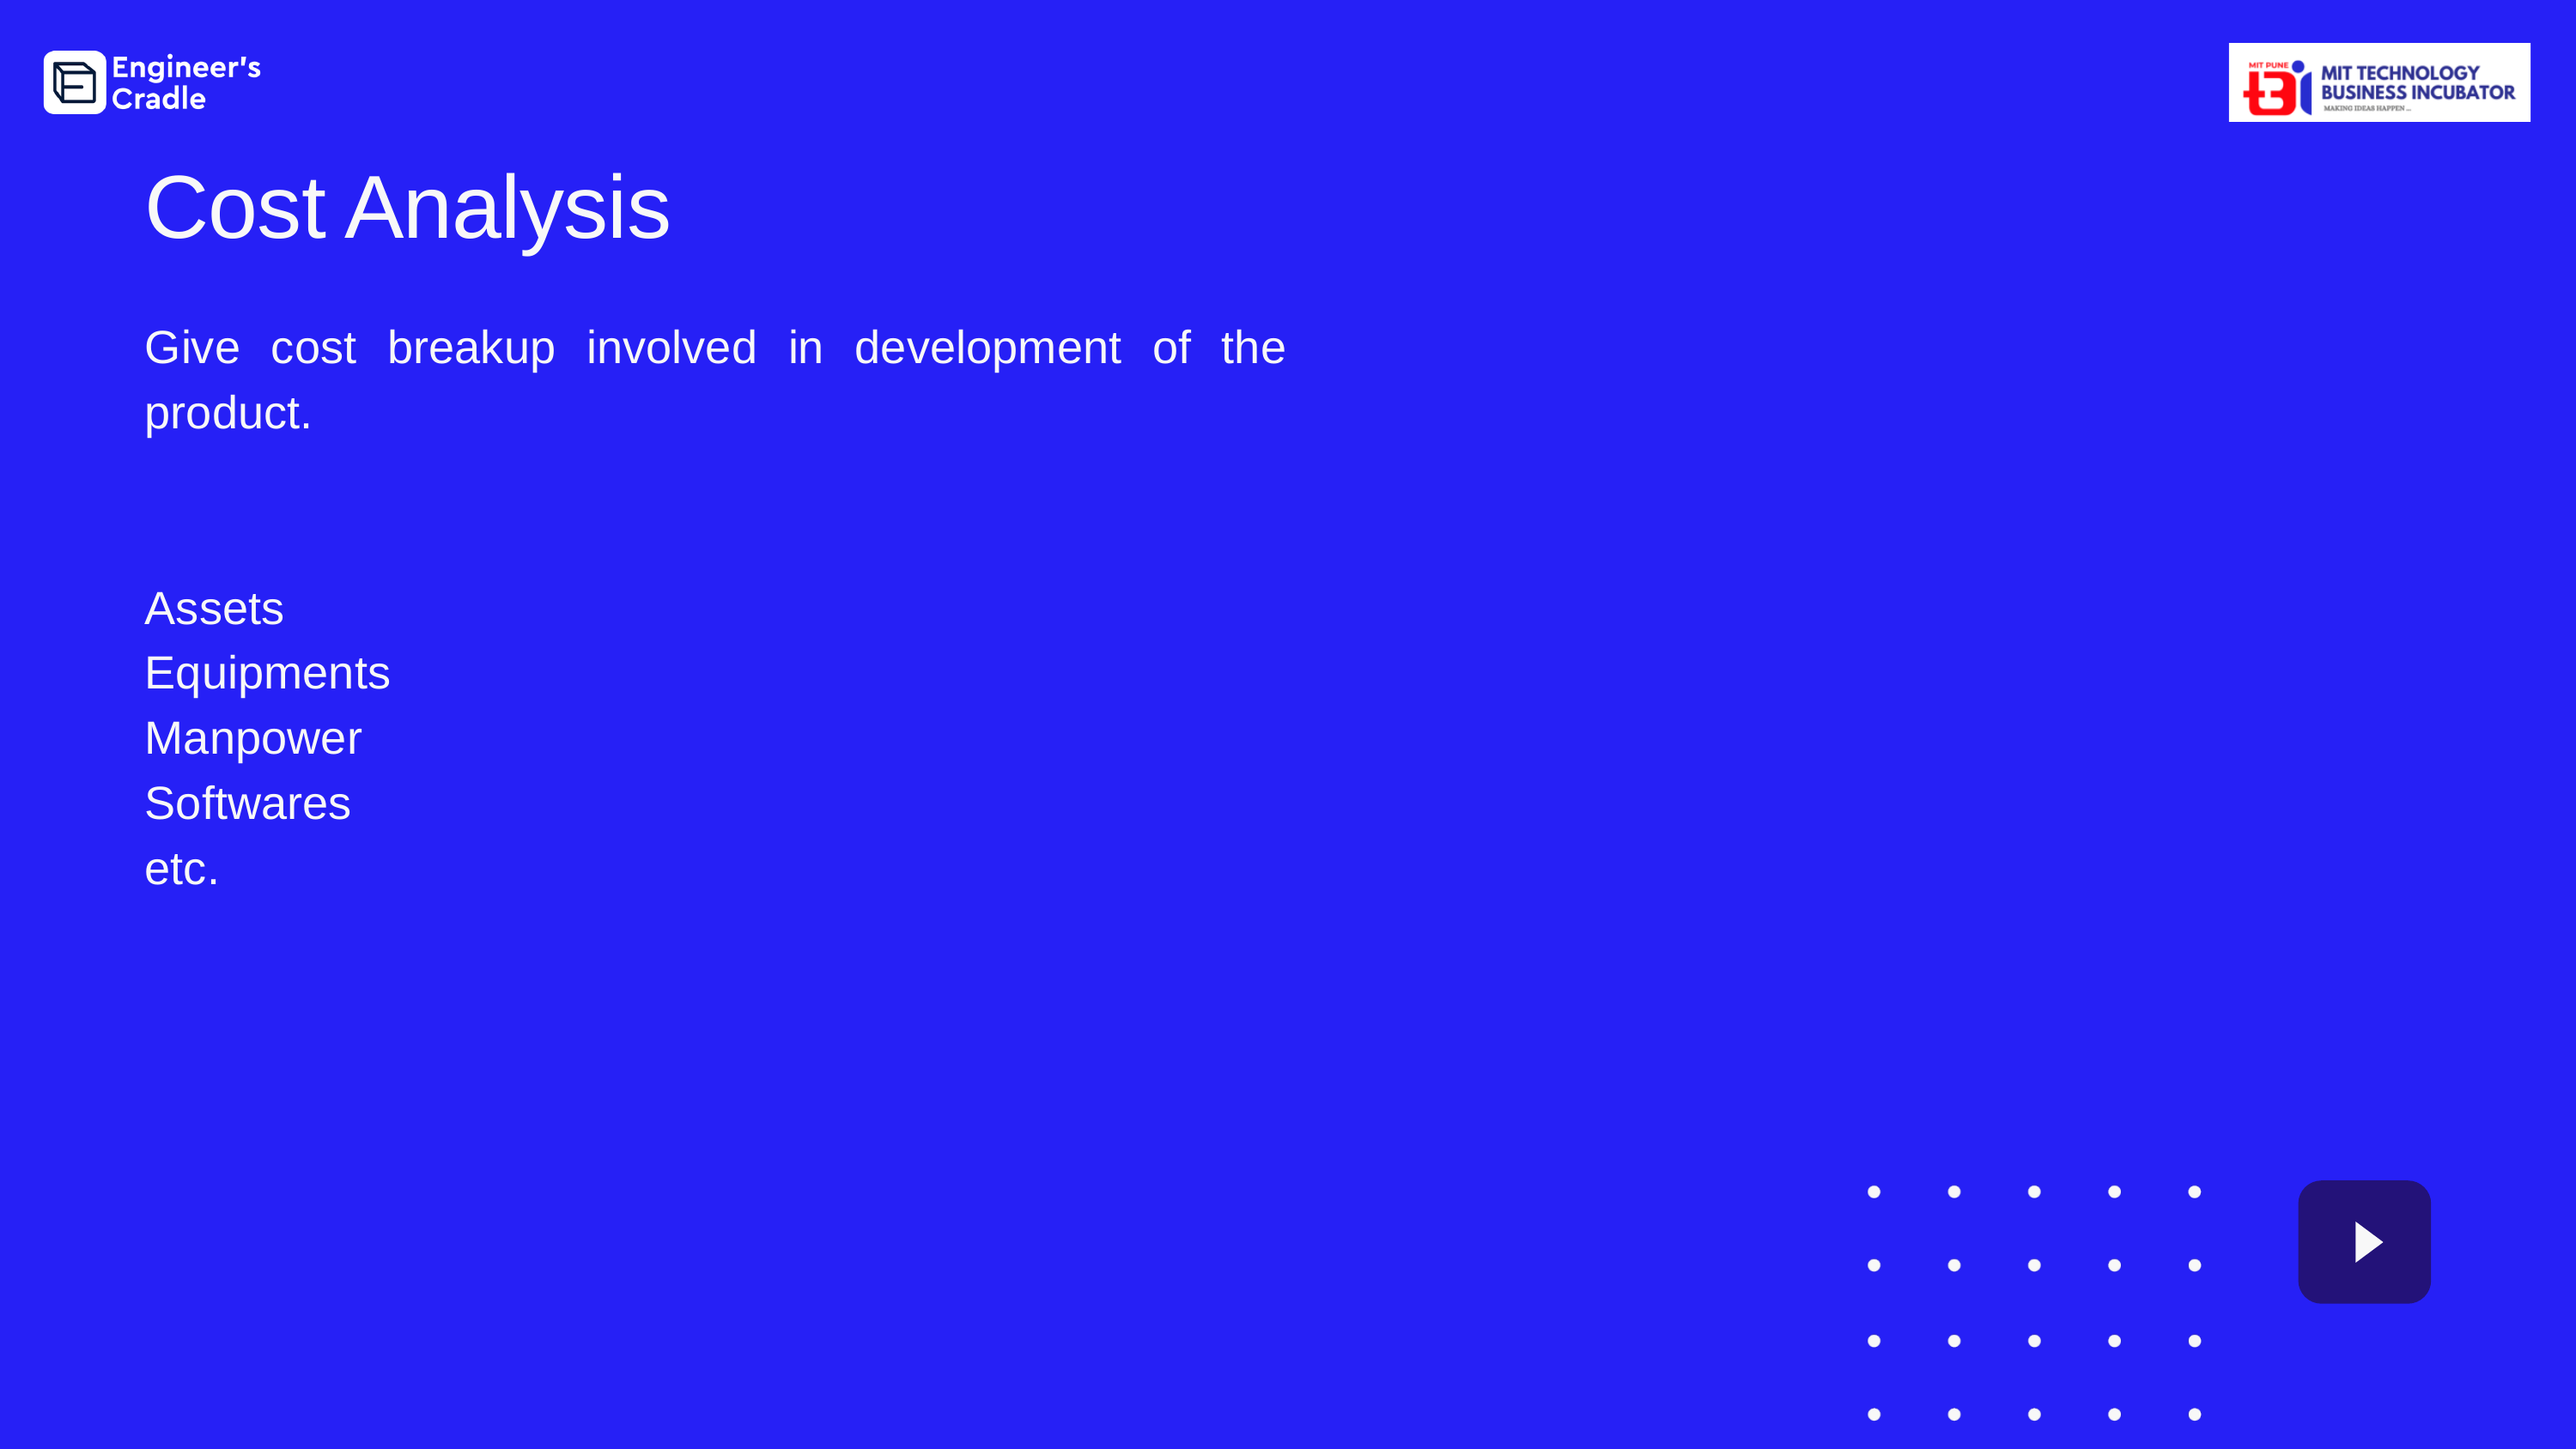

Cost Analysis
Give cost breakup involved in development of the product.

Assets
Equipments
Manpower
Softwares
etc.